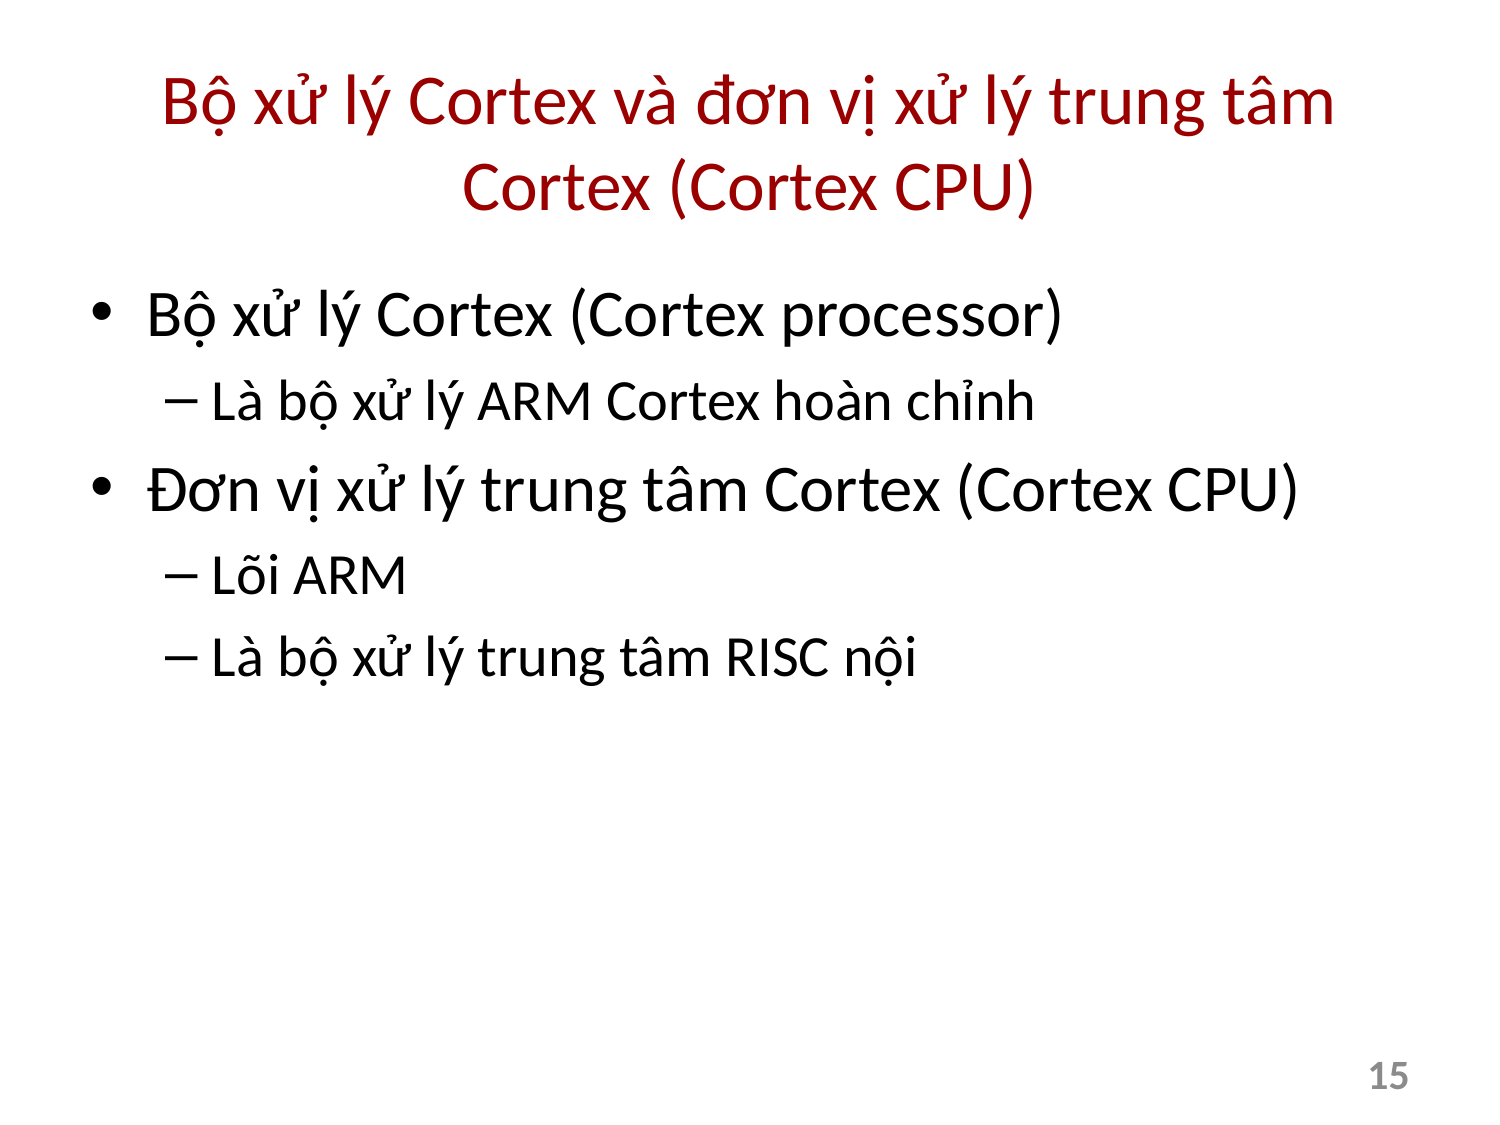

# Bộ xử lý Cortex và đơn vị xử lý trung tâm Cortex (Cortex CPU)
Bộ xử lý Cortex (Cortex processor)
Là bộ xử lý ARM Cortex hoàn chỉnh
Đơn vị xử lý trung tâm Cortex (Cortex CPU)
Lõi ARM
Là bộ xử lý trung tâm RISC nội
15